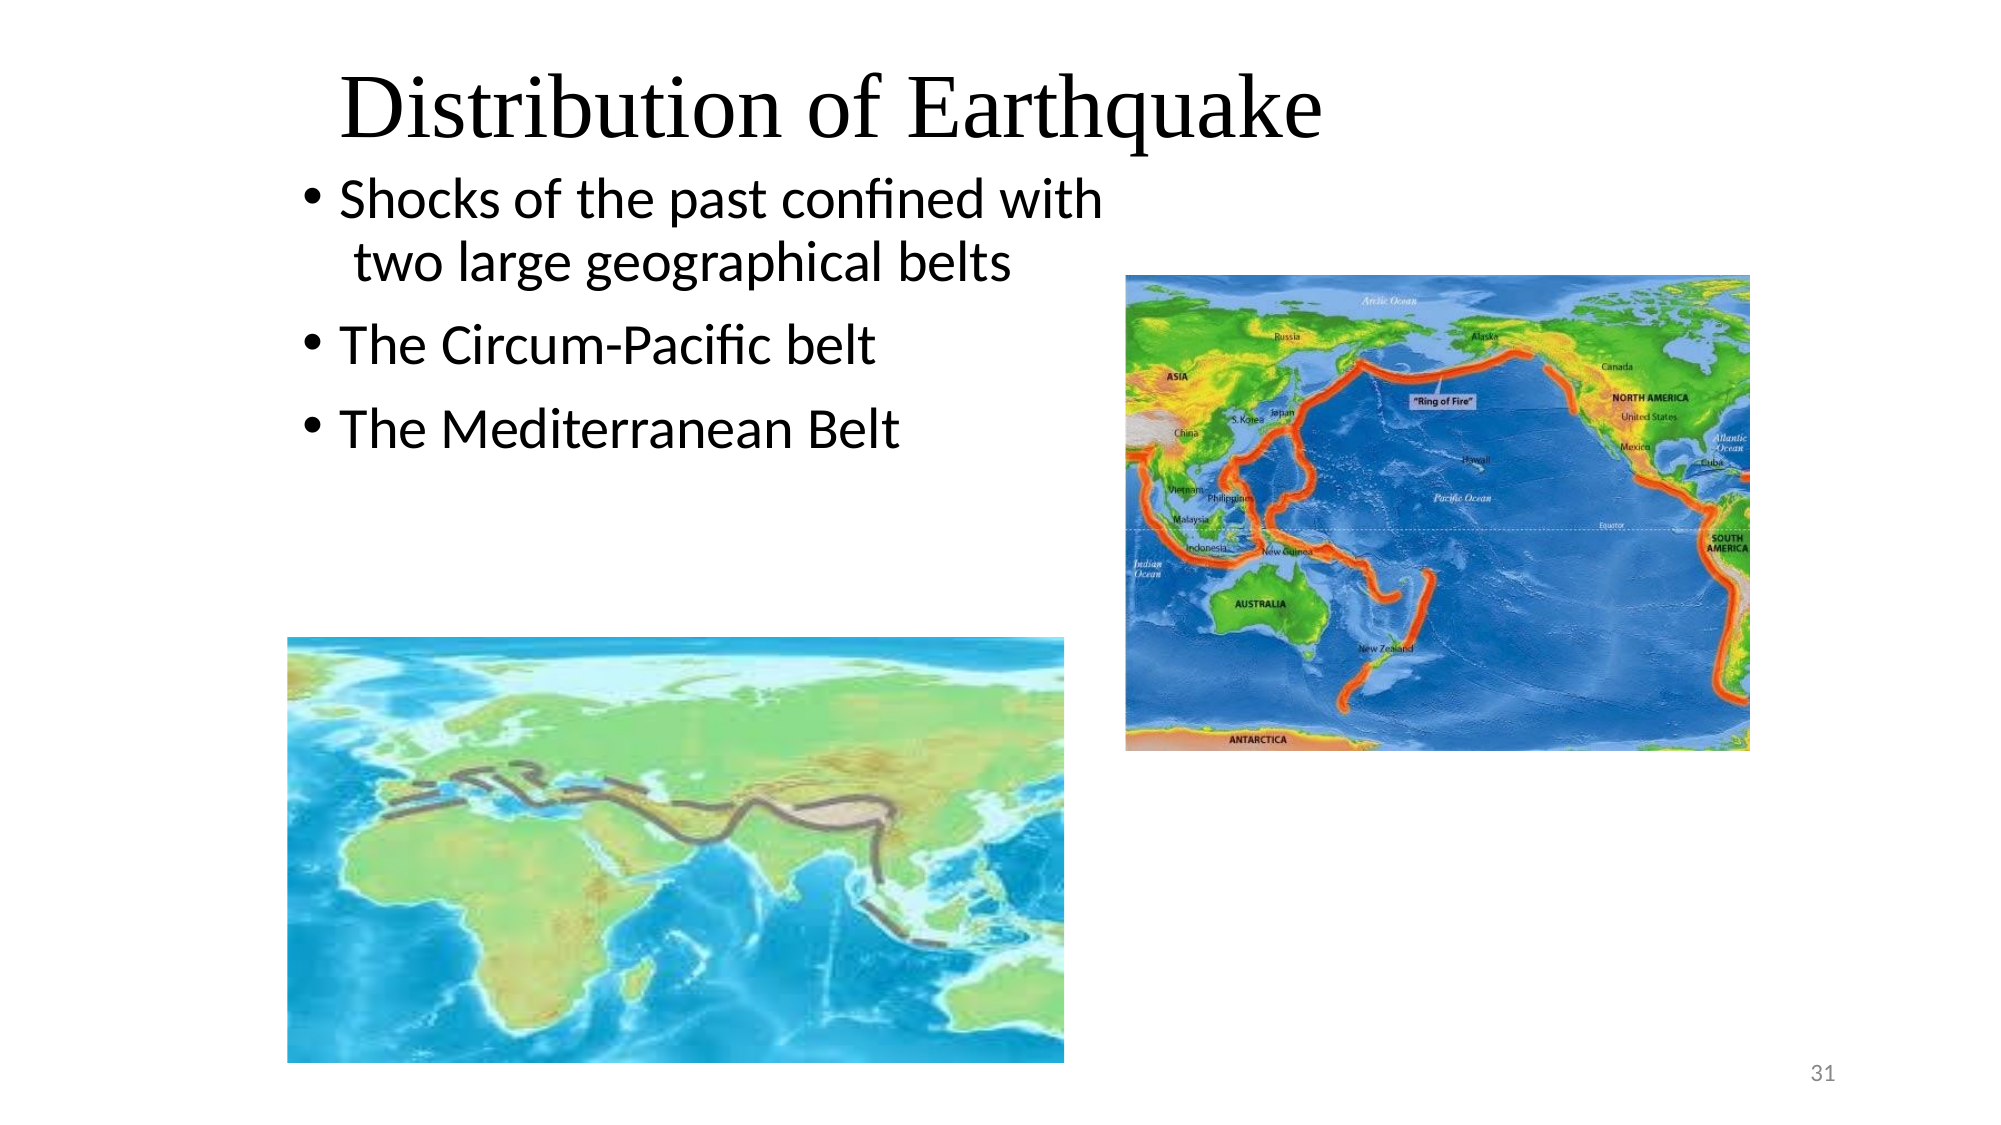

# Distribution of Earthquake
Shocks of the past confined with  two large geographical belts
The Circum-Pacific belt
The Mediterranean Belt

31